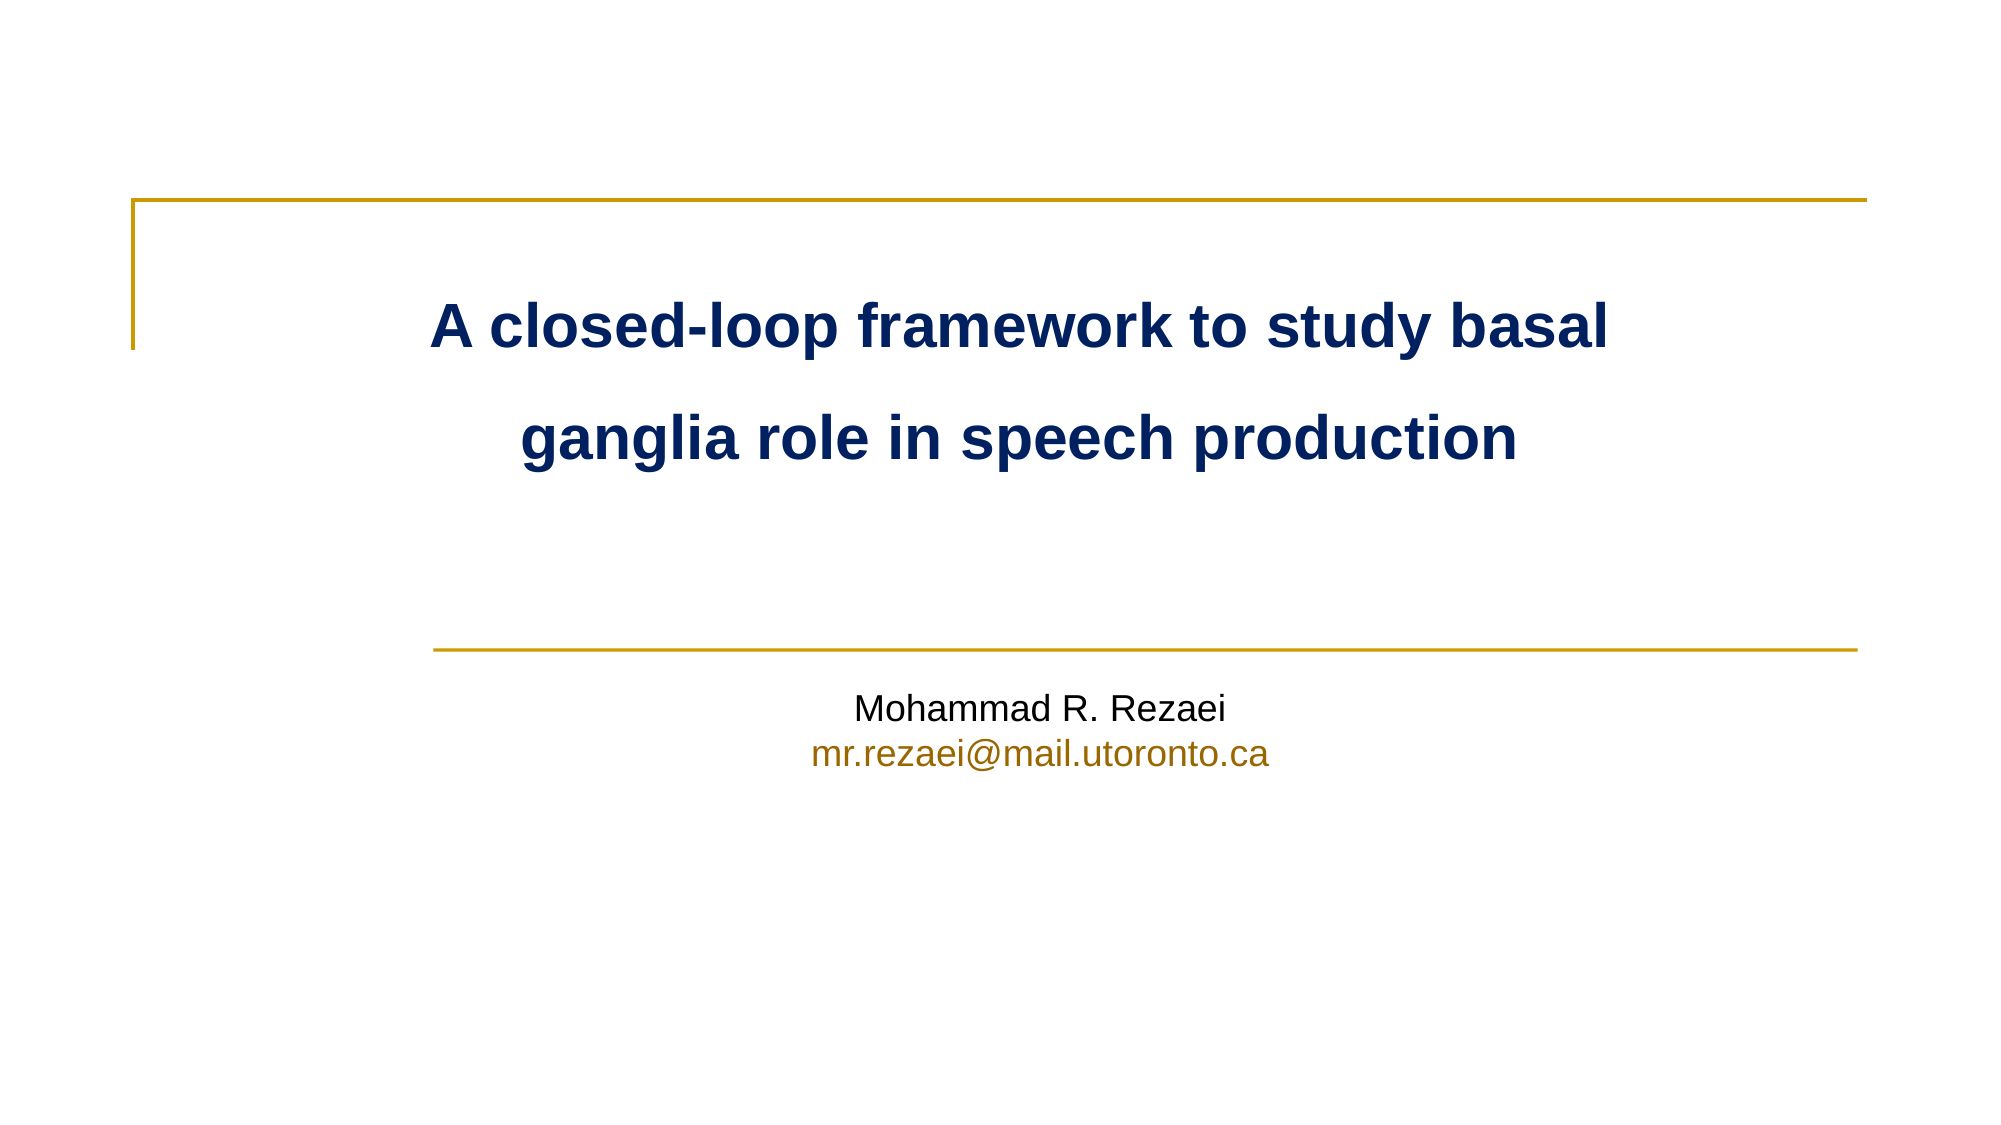

# A closed-loop framework to study basal ganglia role in speech production
Mohammad R. Rezaei
mr.rezaei@mail.utoronto.ca